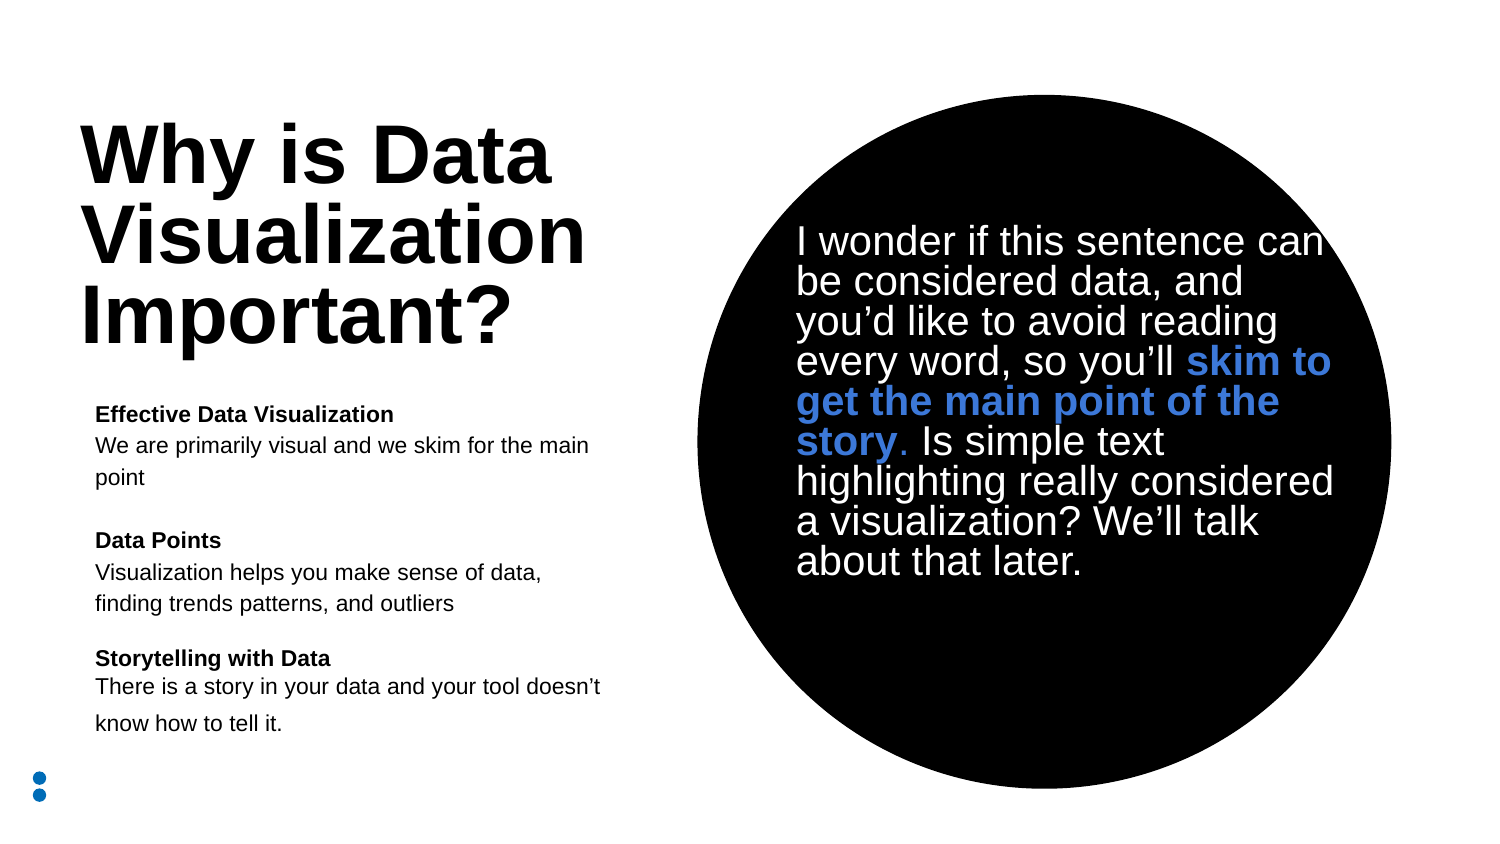

Why is Data Visualization Important?

I wonder if this sentence can be considered data, and you’d like to avoid reading every word, so you’ll skim to get the main point of the story. Is simple text highlighting really considered a visualization? We’ll talk about that later.

Effective Data Visualization
We are primarily visual and we skim for the main point

Data Points
Visualization helps you make sense of data, finding trends patterns, and outliers

Storytelling with Data
There is a story in your data and your tool doesn’t know how to tell it.